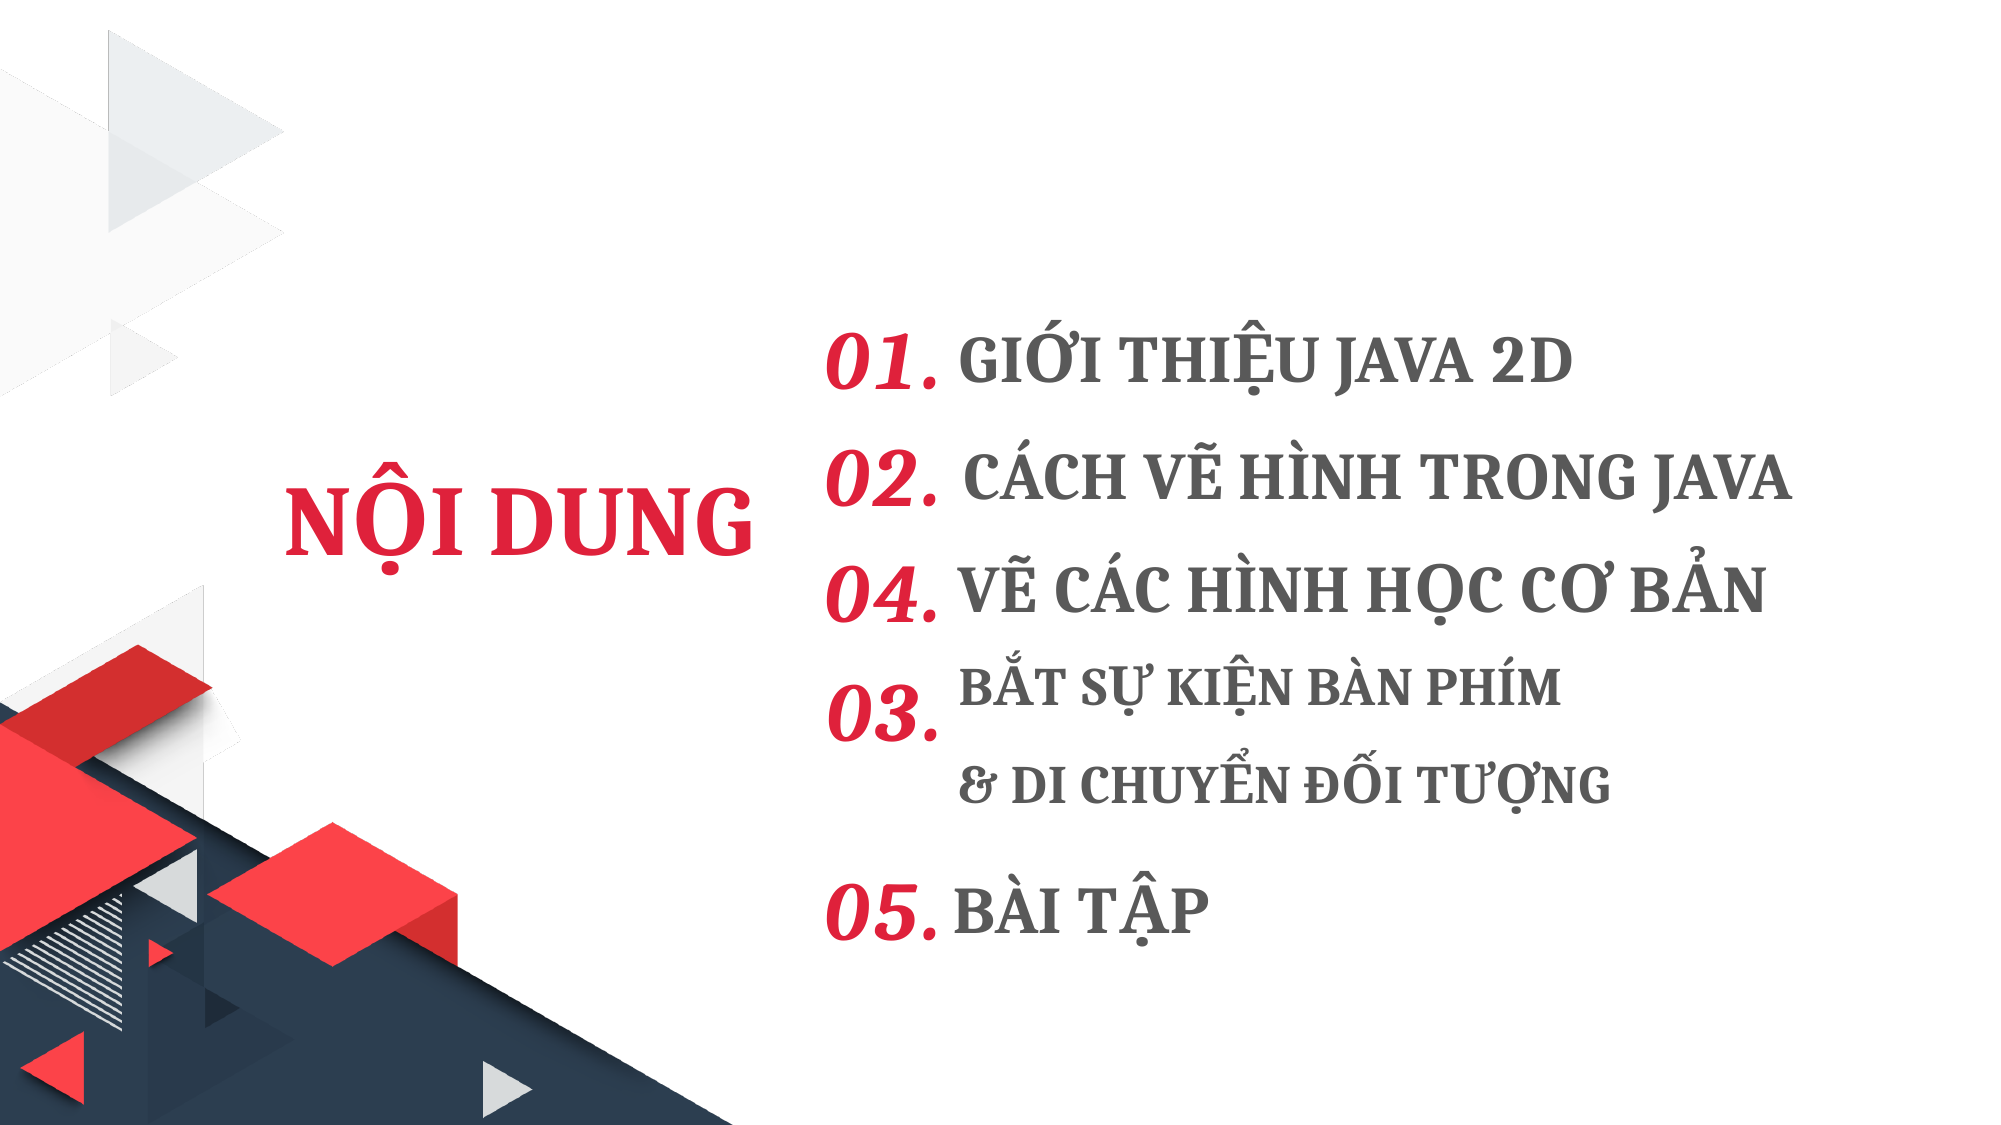

01.
GIỚI THIỆU JAVA 2D
02.
CÁCH VẼ HÌNH TRONG JAVA
NỘI DUNG
04.
VẼ CÁC HÌNH HỌC CƠ BẢN
03.
BẮT SỰ KIỆN BÀN PHÍM
& DI CHUYỂN ĐỐI TƯỢNG
05.
BÀI TẬP